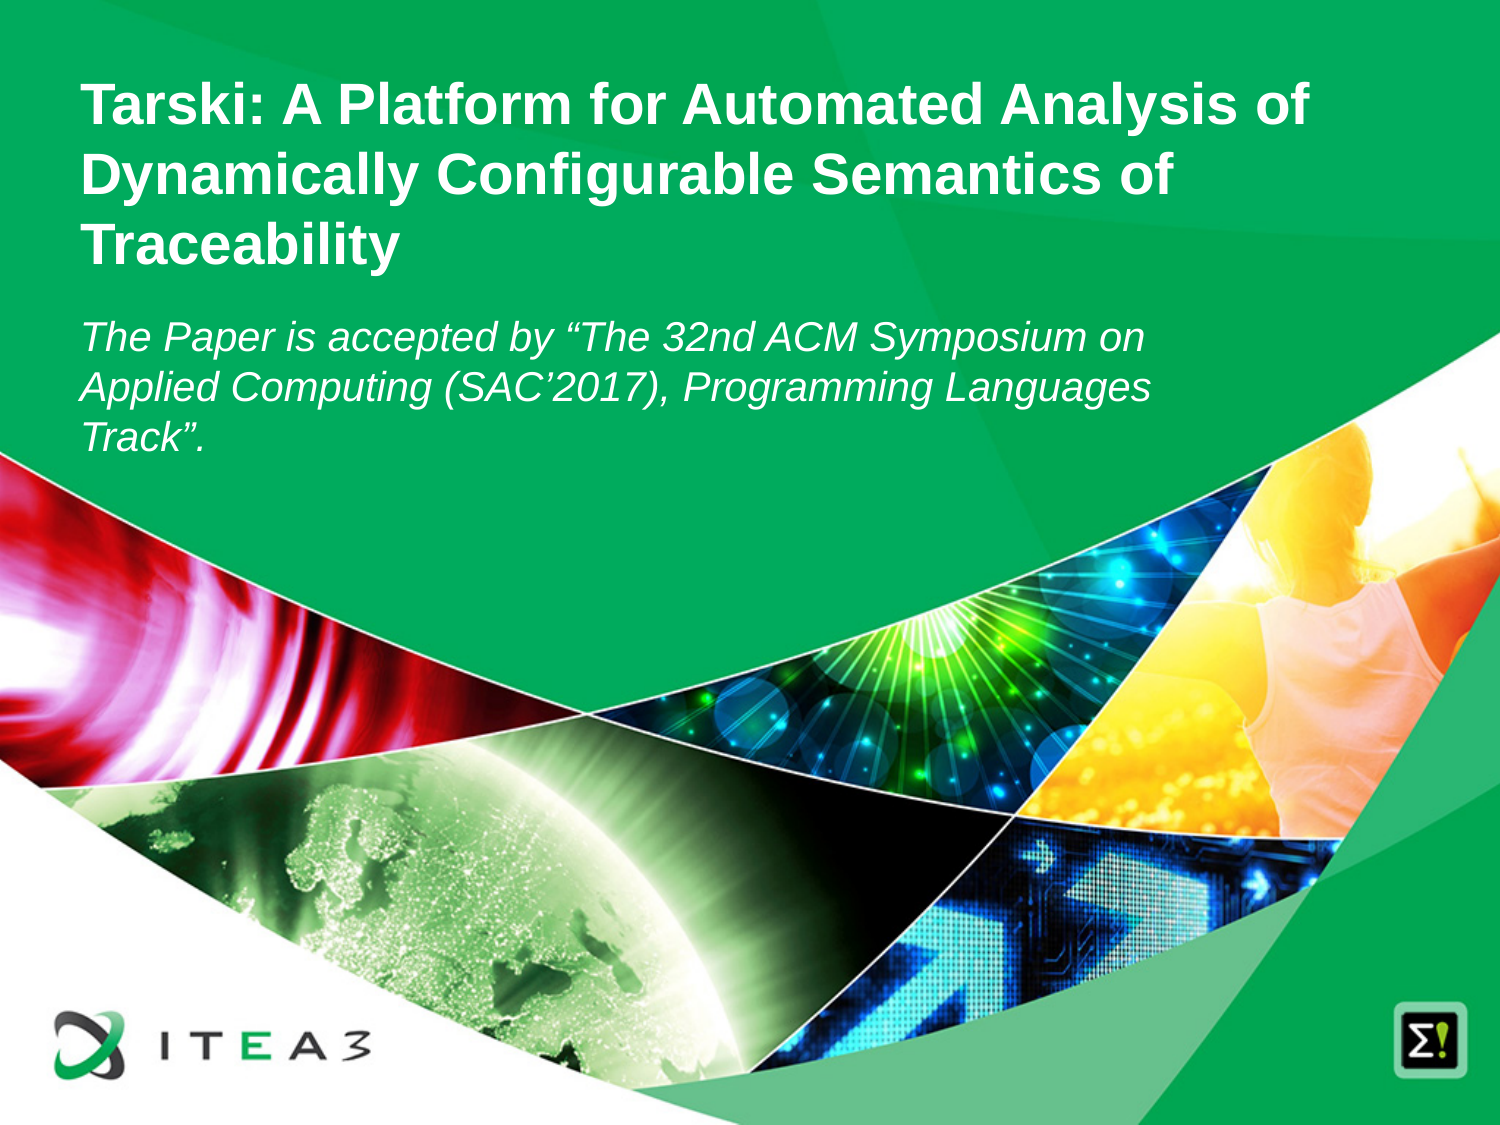

# Tarski: A Platform for Automated Analysis of Dynamically Configurable Semantics of Traceability
The Paper is accepted by “The 32nd ACM Symposium on Applied Computing (SAC’2017), Programming Languages Track”.